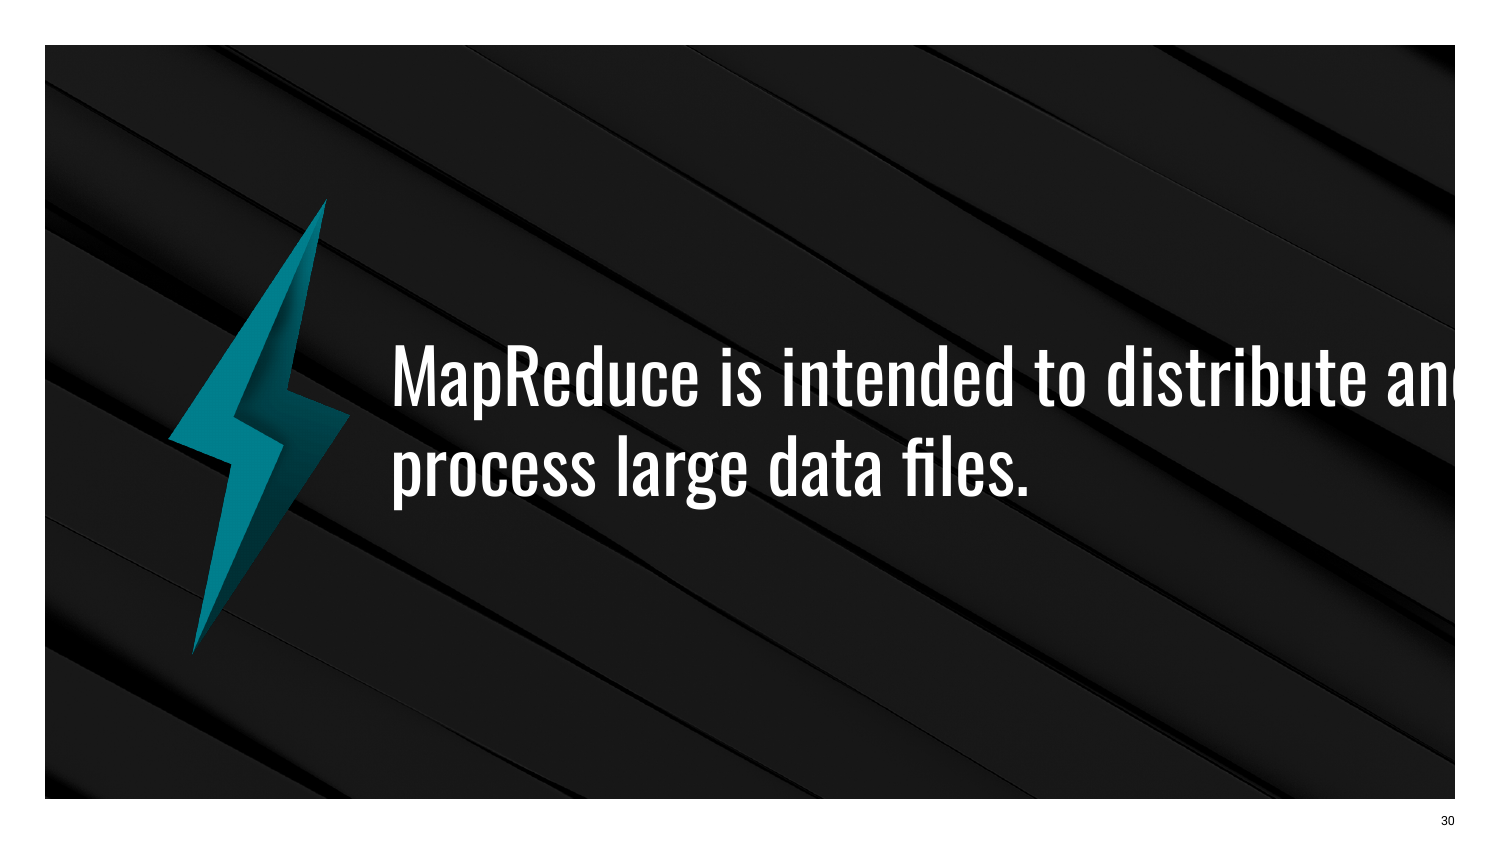

# MapReduce is intended to distribute and process large data files.

30